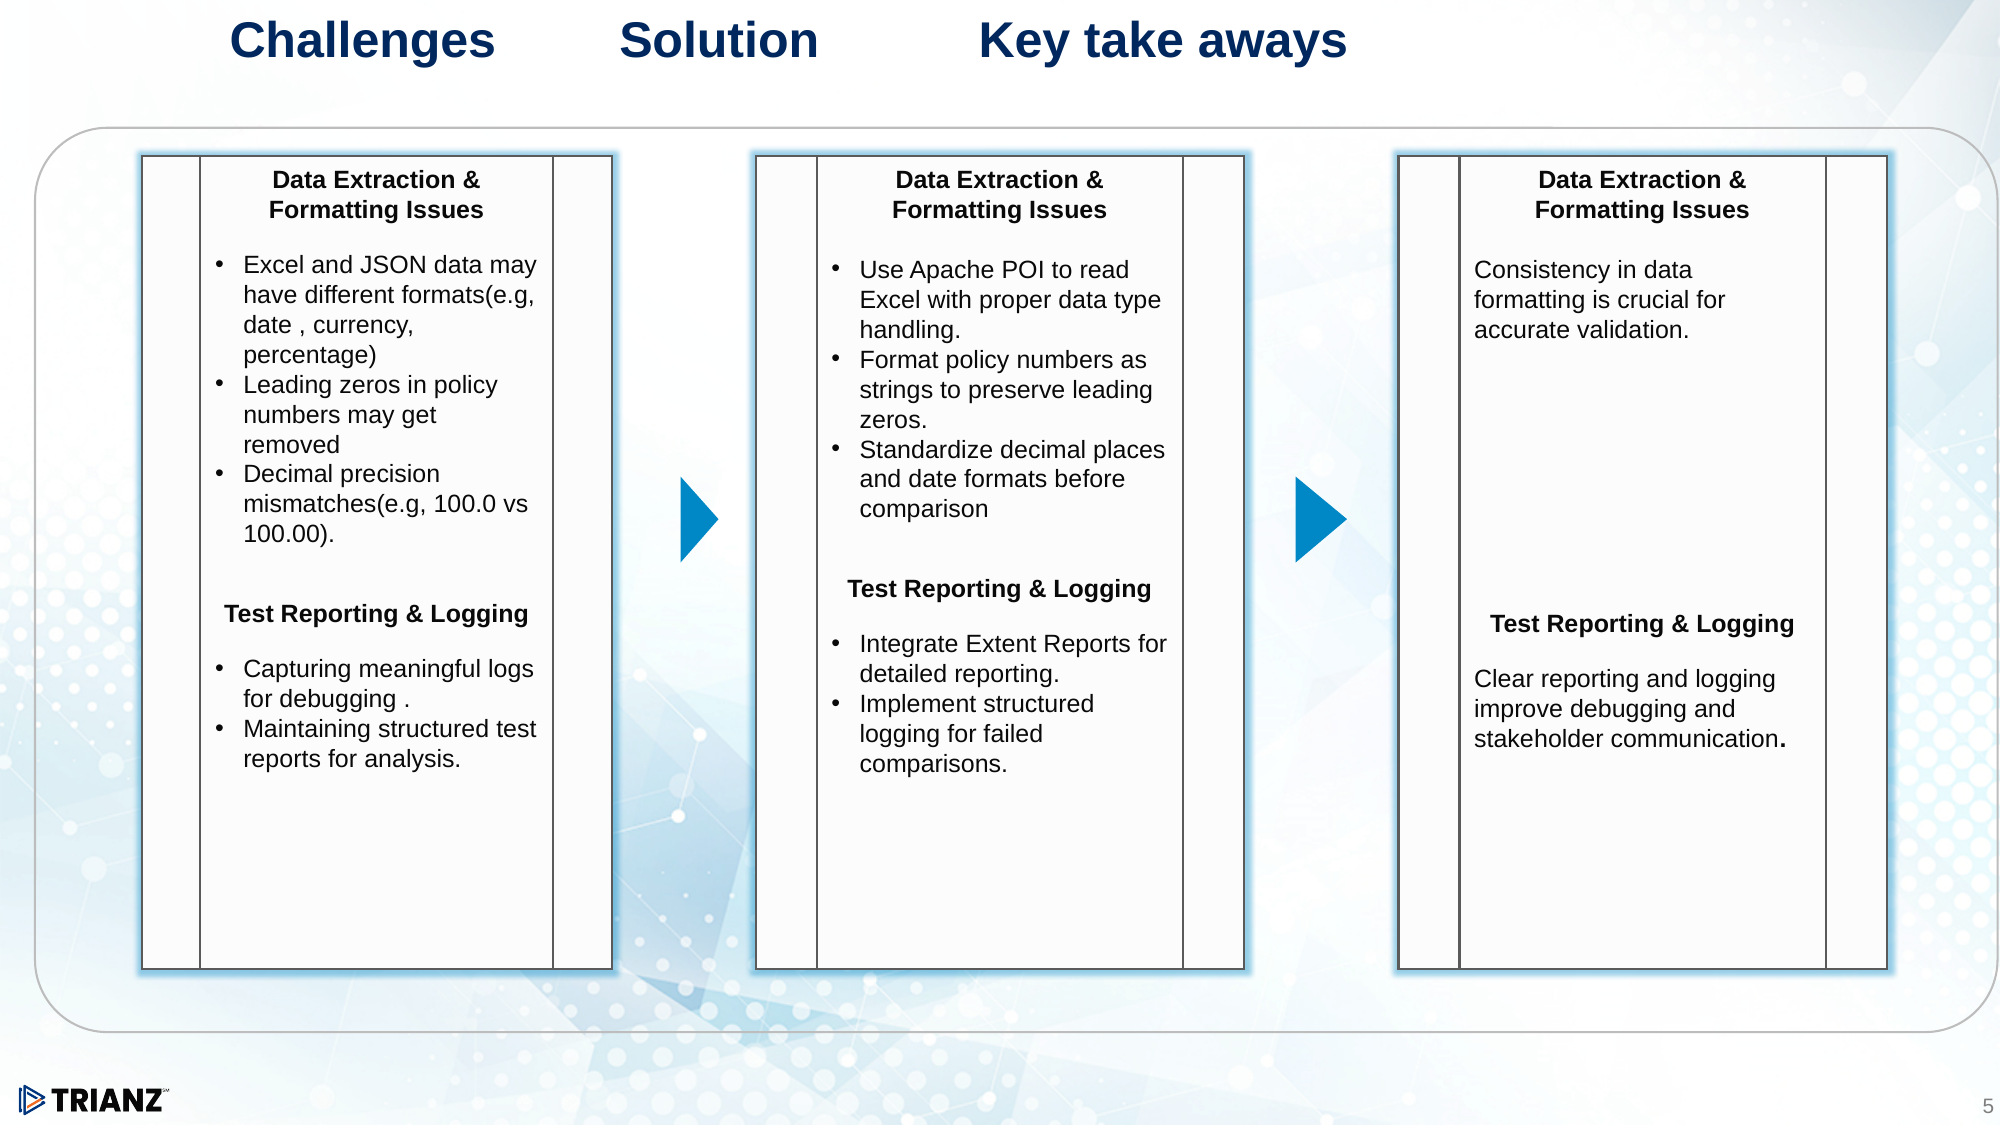

# Challenges		     Solution 			   Key take aways

Data Extraction & Formatting Issues

Excel and JSON data may have different formats(e.g, date , currency, percentage)
Leading zeros in policy numbers may get removed
Decimal precision mismatches(e.g, 100.0 vs 100.00).

Test Reporting & Logging

Capturing meaningful logs for debugging .
Maintaining structured test reports for analysis.
Data Extraction & Formatting Issues

Use Apache POI to read Excel with proper data type handling.
Format policy numbers as strings to preserve leading zeros.
Standardize decimal places and date formats before comparison

Test Reporting & Logging

Integrate Extent Reports for detailed reporting.
Implement structured logging for failed comparisons.

Data Extraction & Formatting Issues

Consistency in data formatting is crucial for accurate validation.

Test Reporting & Logging

Clear reporting and logging improve debugging and stakeholder communication.